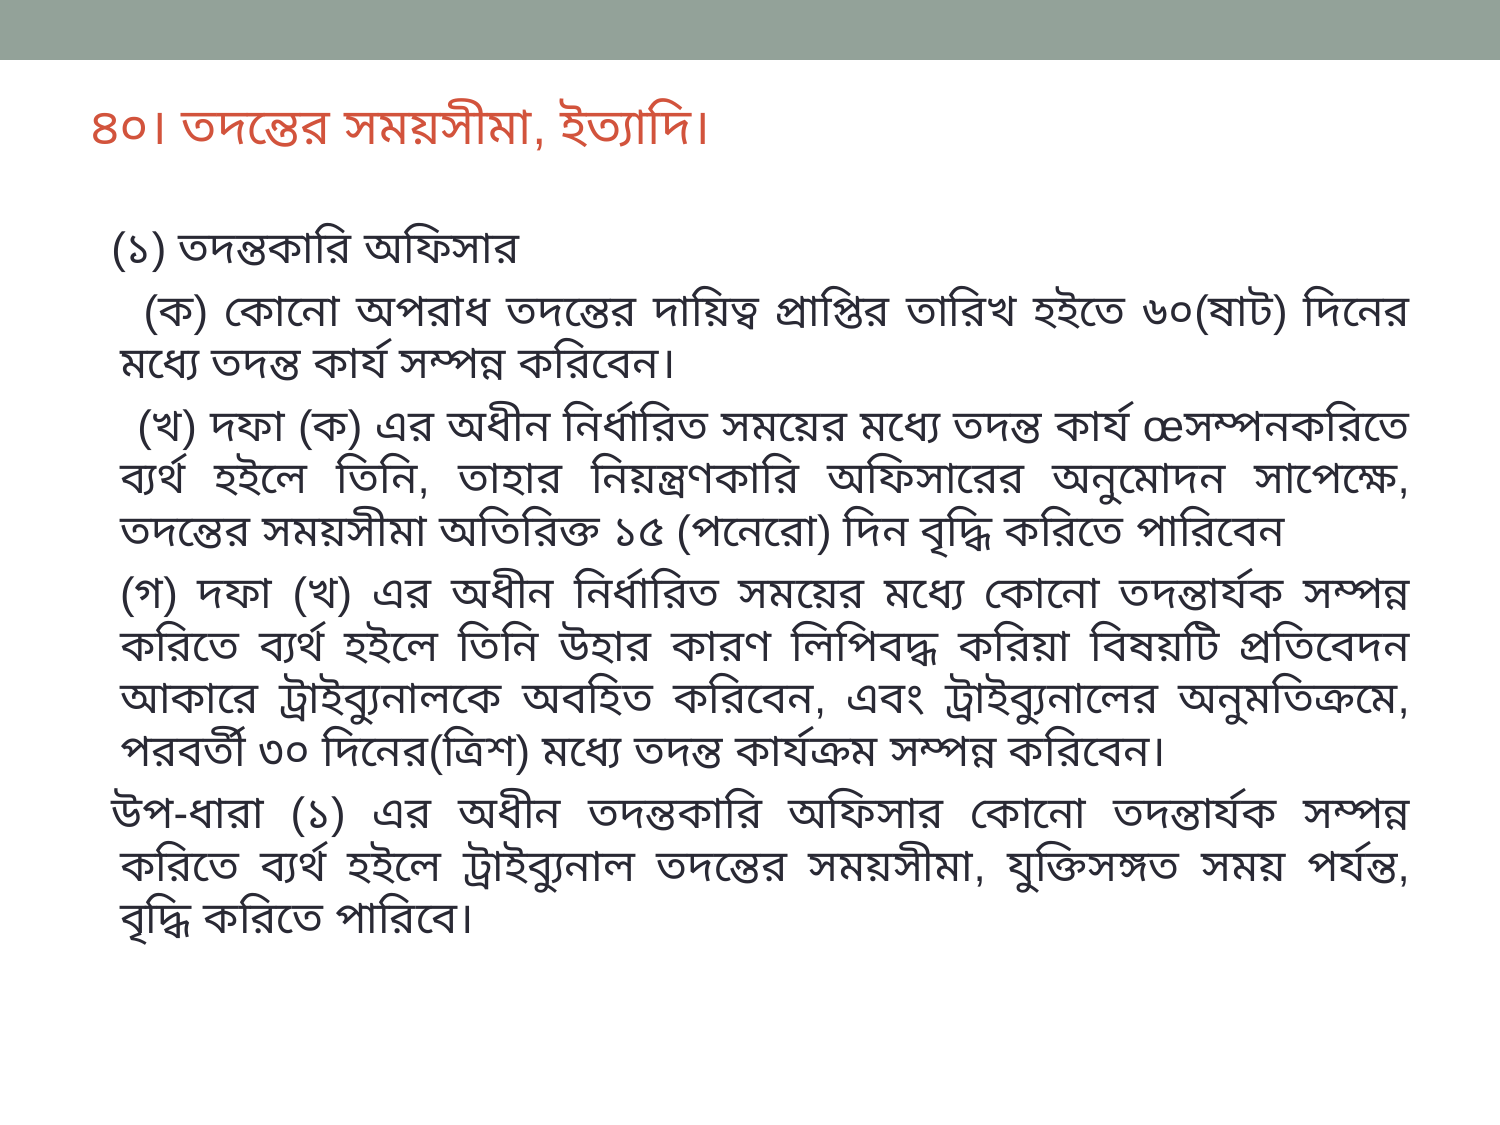

# ৪০। তদন্তের সময়সীমা, ইত্যাদি।
(১) তদন্তকারি অফিসার
  (ক) কোনো অপরাধ তদন্তের দায়িত্ব প্রাপ্তির তারিখ হইতে ৬০(ষাট) দিনের মধ্যে তদন্ত কার্য সম্পন্ন করিবেন।
  (খ) দফা (ক) এর অধীন নির্ধারিত সময়ের মধ্যে তদন্ত কার্য œসম্পনকরিতে ব্যর্থ হইলে তিনি, তাহার নিয়ন্ত্রণকারি অফিসারের অনুমোদন সাপেক্ষে, তদন্তের সময়সীমা অতিরিক্ত ১৫ (পনেরো) দিন বৃদ্ধি করিতে পারিবেন
	(গ) দফা (খ) এর অধীন নির্ধারিত সময়ের মধ্যে কোনো তদন্তার্যক সম্পন্ন করিতে ব্যর্থ হইলে তিনি উহার কারণ লিপিবদ্ধ করিয়া বিষয়টি প্রতিবেদন আকারে ট্রাইব্যুনালকে অবহিত করিবেন, এবং ট্রাইব্যুনালের অনুমতিক্রমে, পরবর্তী ৩০ দিনের(ত্রিশ) মধ্যে তদন্ত কার্যক্রম সম্পন্ন করিবেন।
উপ-ধারা (১) এর অধীন তদন্তকারি অফিসার কোনো তদন্তার্যক সম্পন্ন করিতে ব্যর্থ হইলে ট্রাইব্যুনাল তদন্তের সময়সীমা, যুক্তিসঙ্গত সময় পর্যন্ত, বৃদ্ধি করিতে পারিবে।